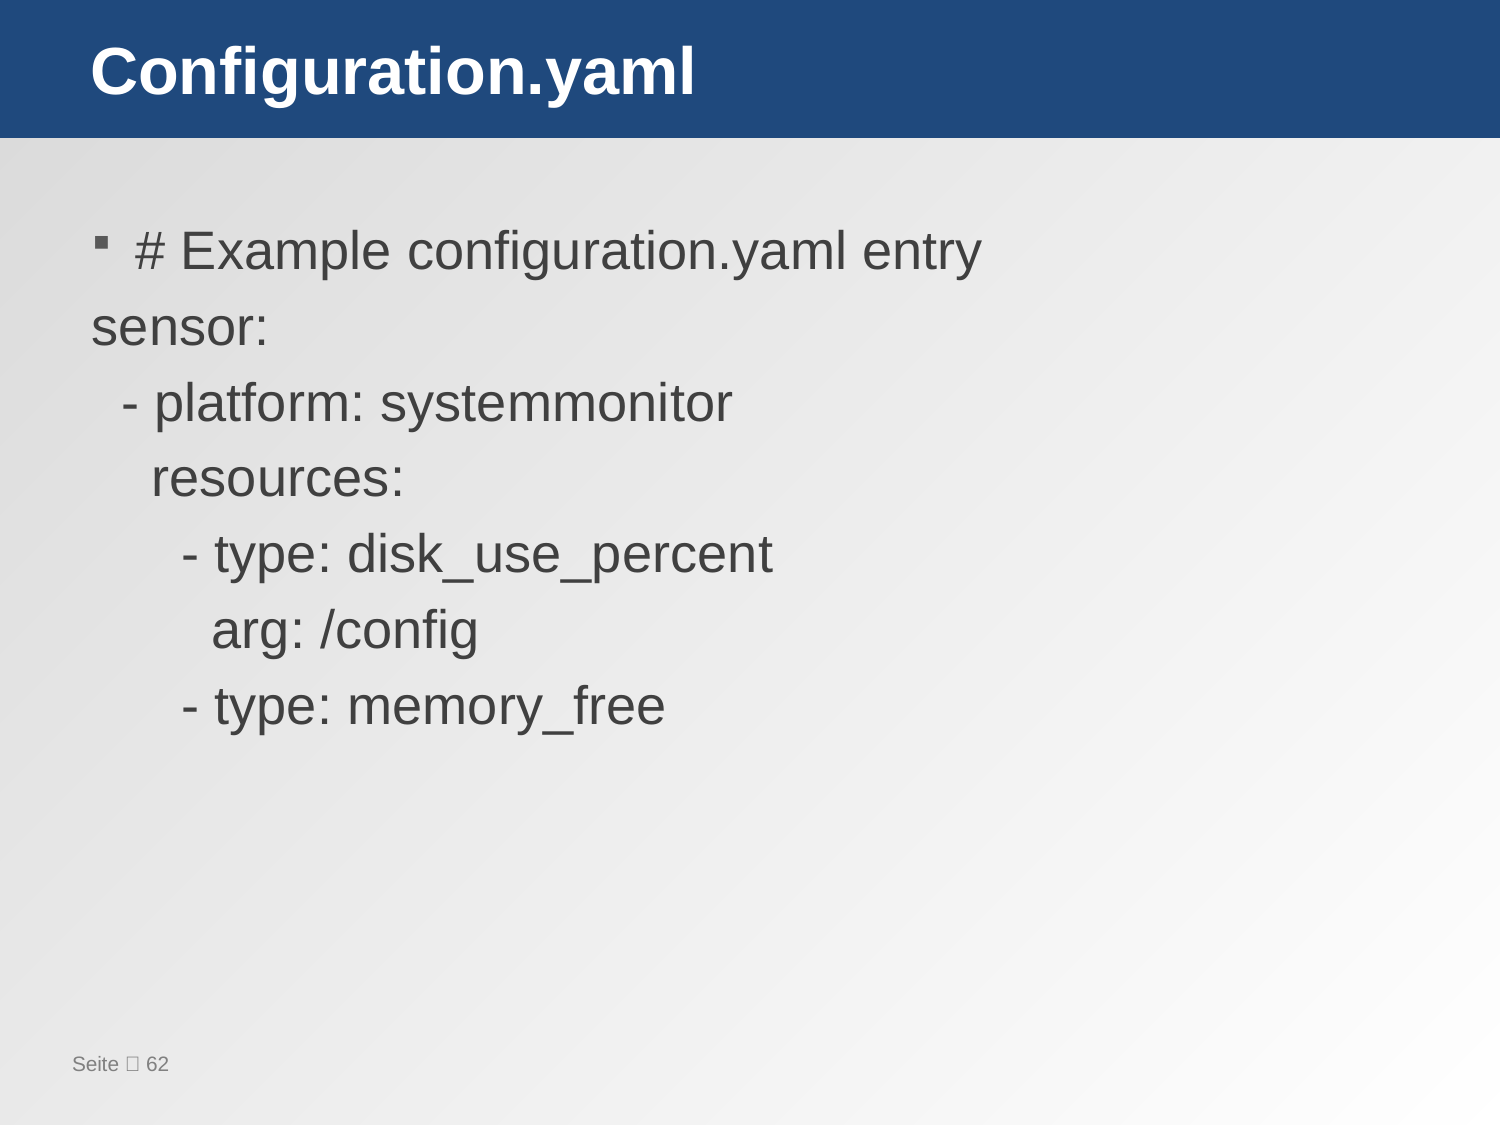

# Configuration.yaml
# Example configuration.yaml entry
sensor:
  - platform: systemmonitor
    resources:
      - type: disk_use_percent
        arg: /config
      - type: memory_free